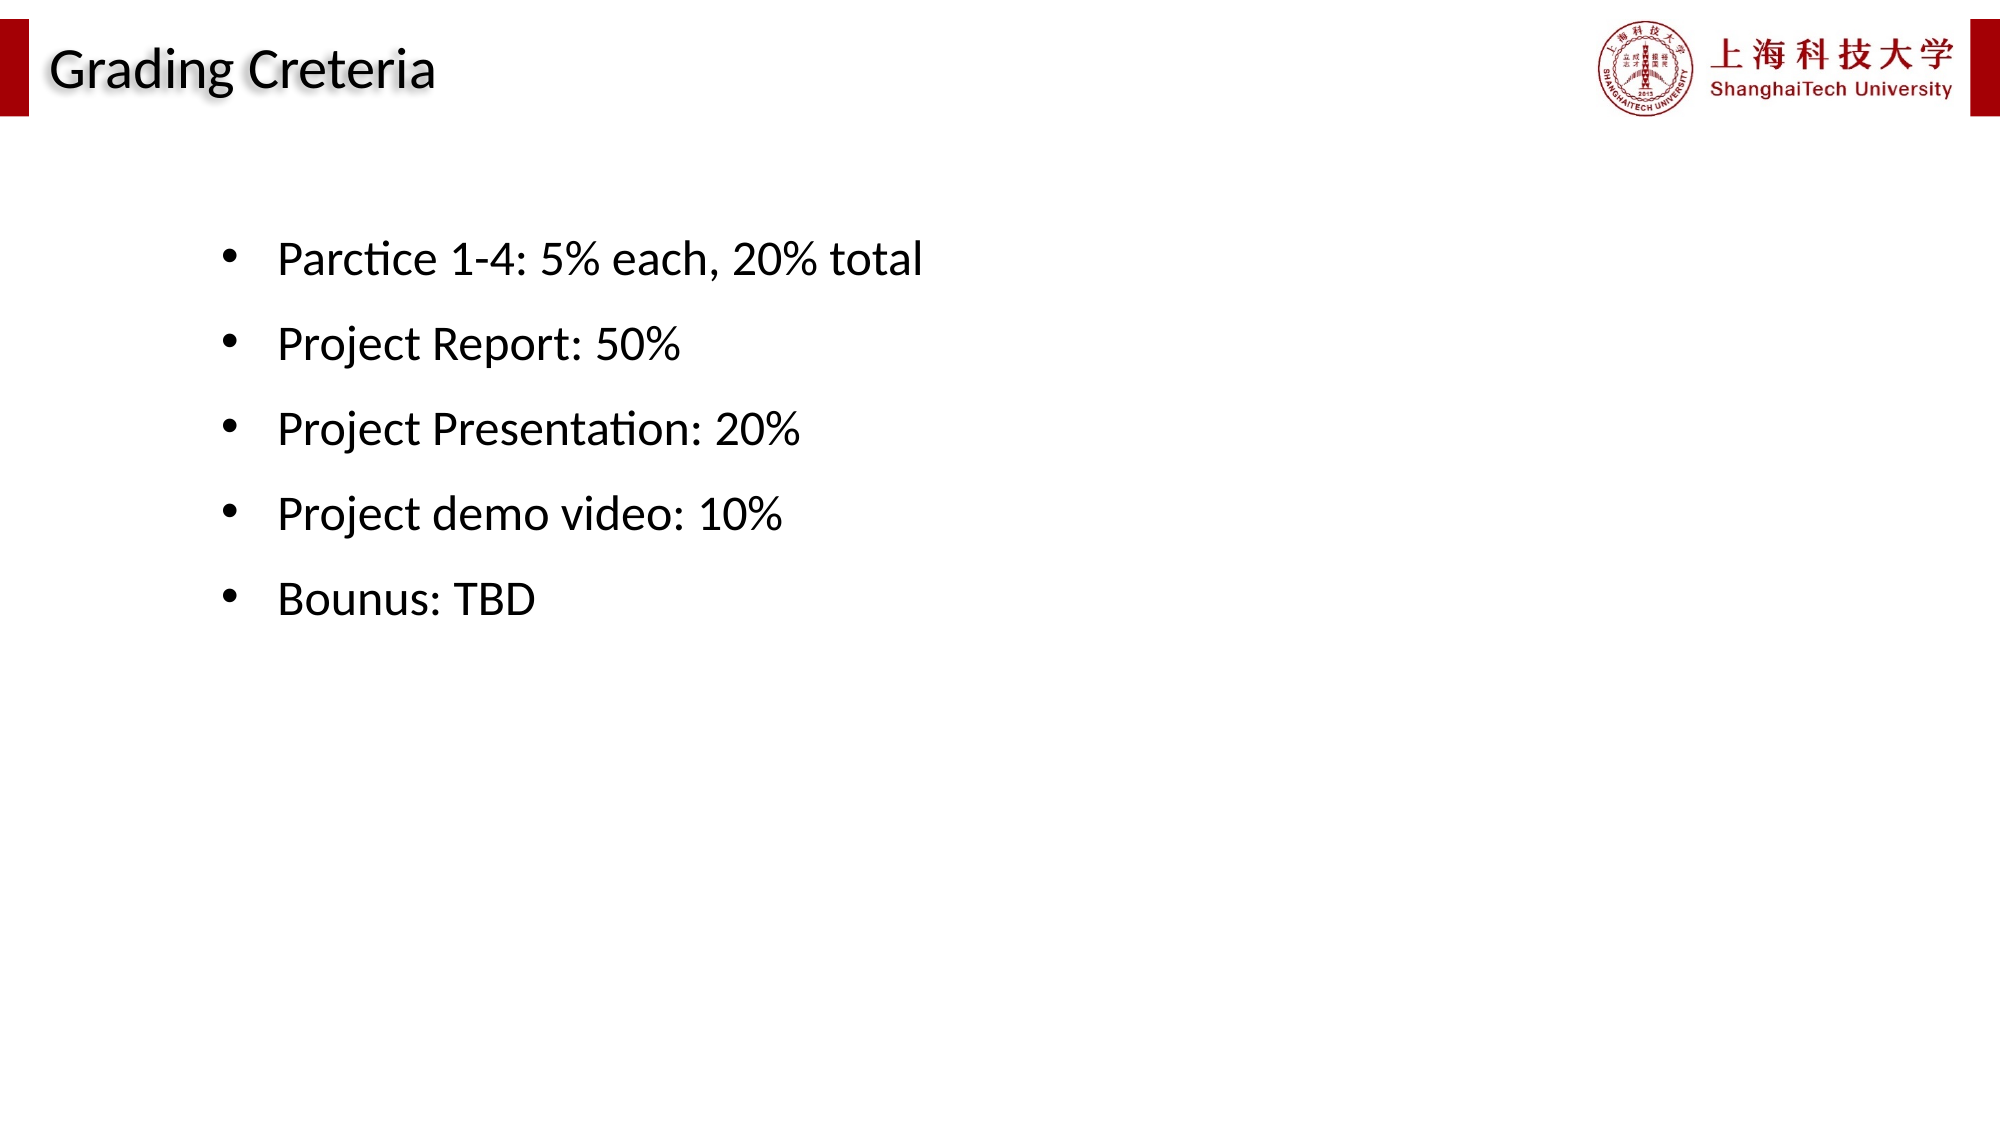

Grading Creteria
Parctice 1-4: 5% each, 20% total
Project Report: 50%
Project Presentation: 20%
Project demo video: 10%
Bounus: TBD